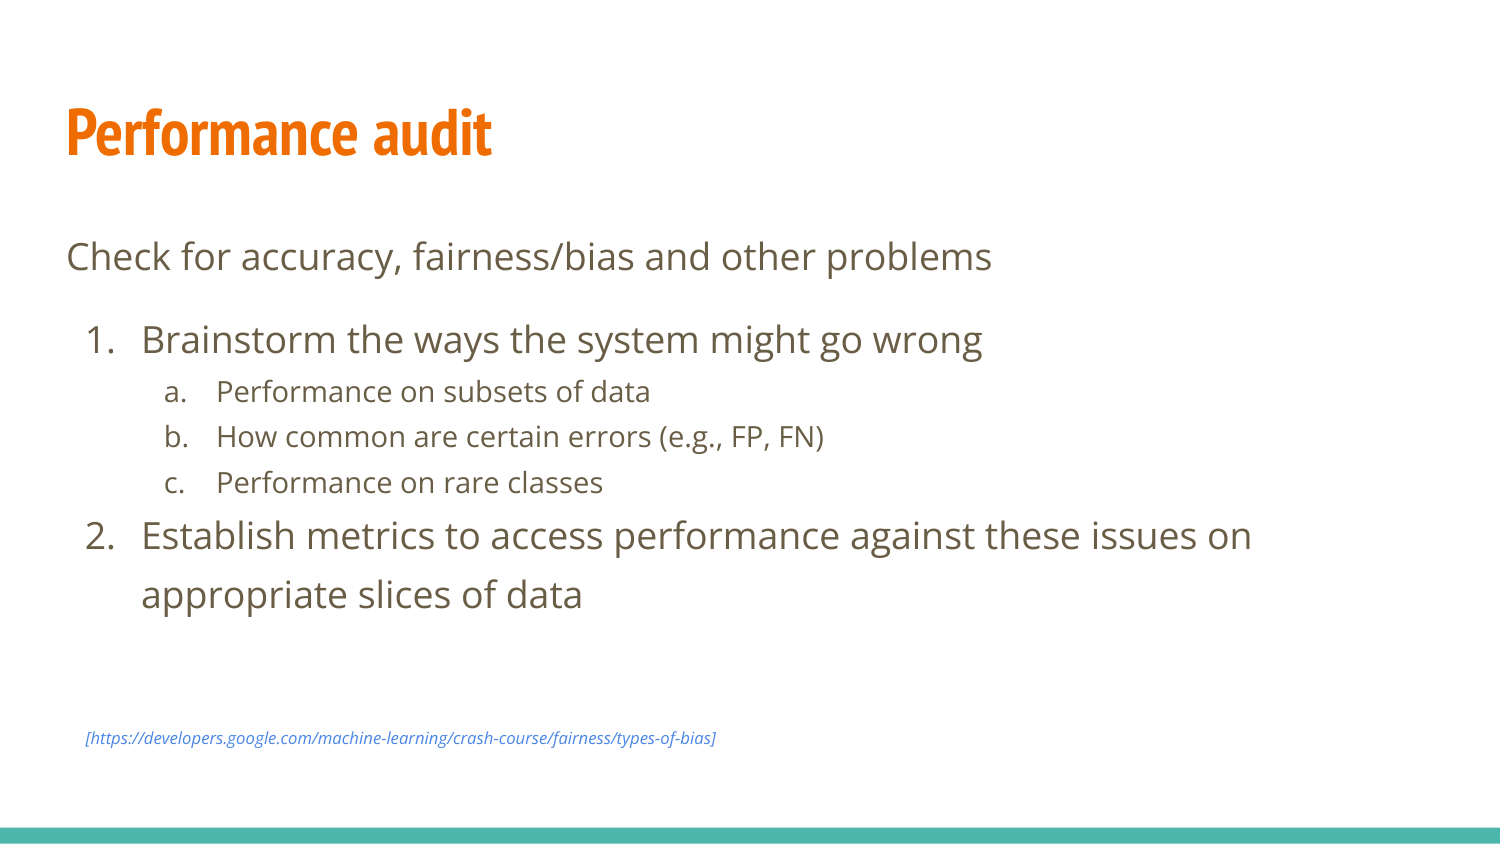

# Performance audit

Check for accuracy, fairness/bias and other problems
Brainstorm the ways the system might go wrong
Performance on subsets of data
How common are certain errors (e.g., FP, FN)
Performance on rare classes
Establish metrics to access performance against these issues on appropriate slices of data
[https://developers.google.com/machine-learning/crash-course/fairness/types-of-bias]